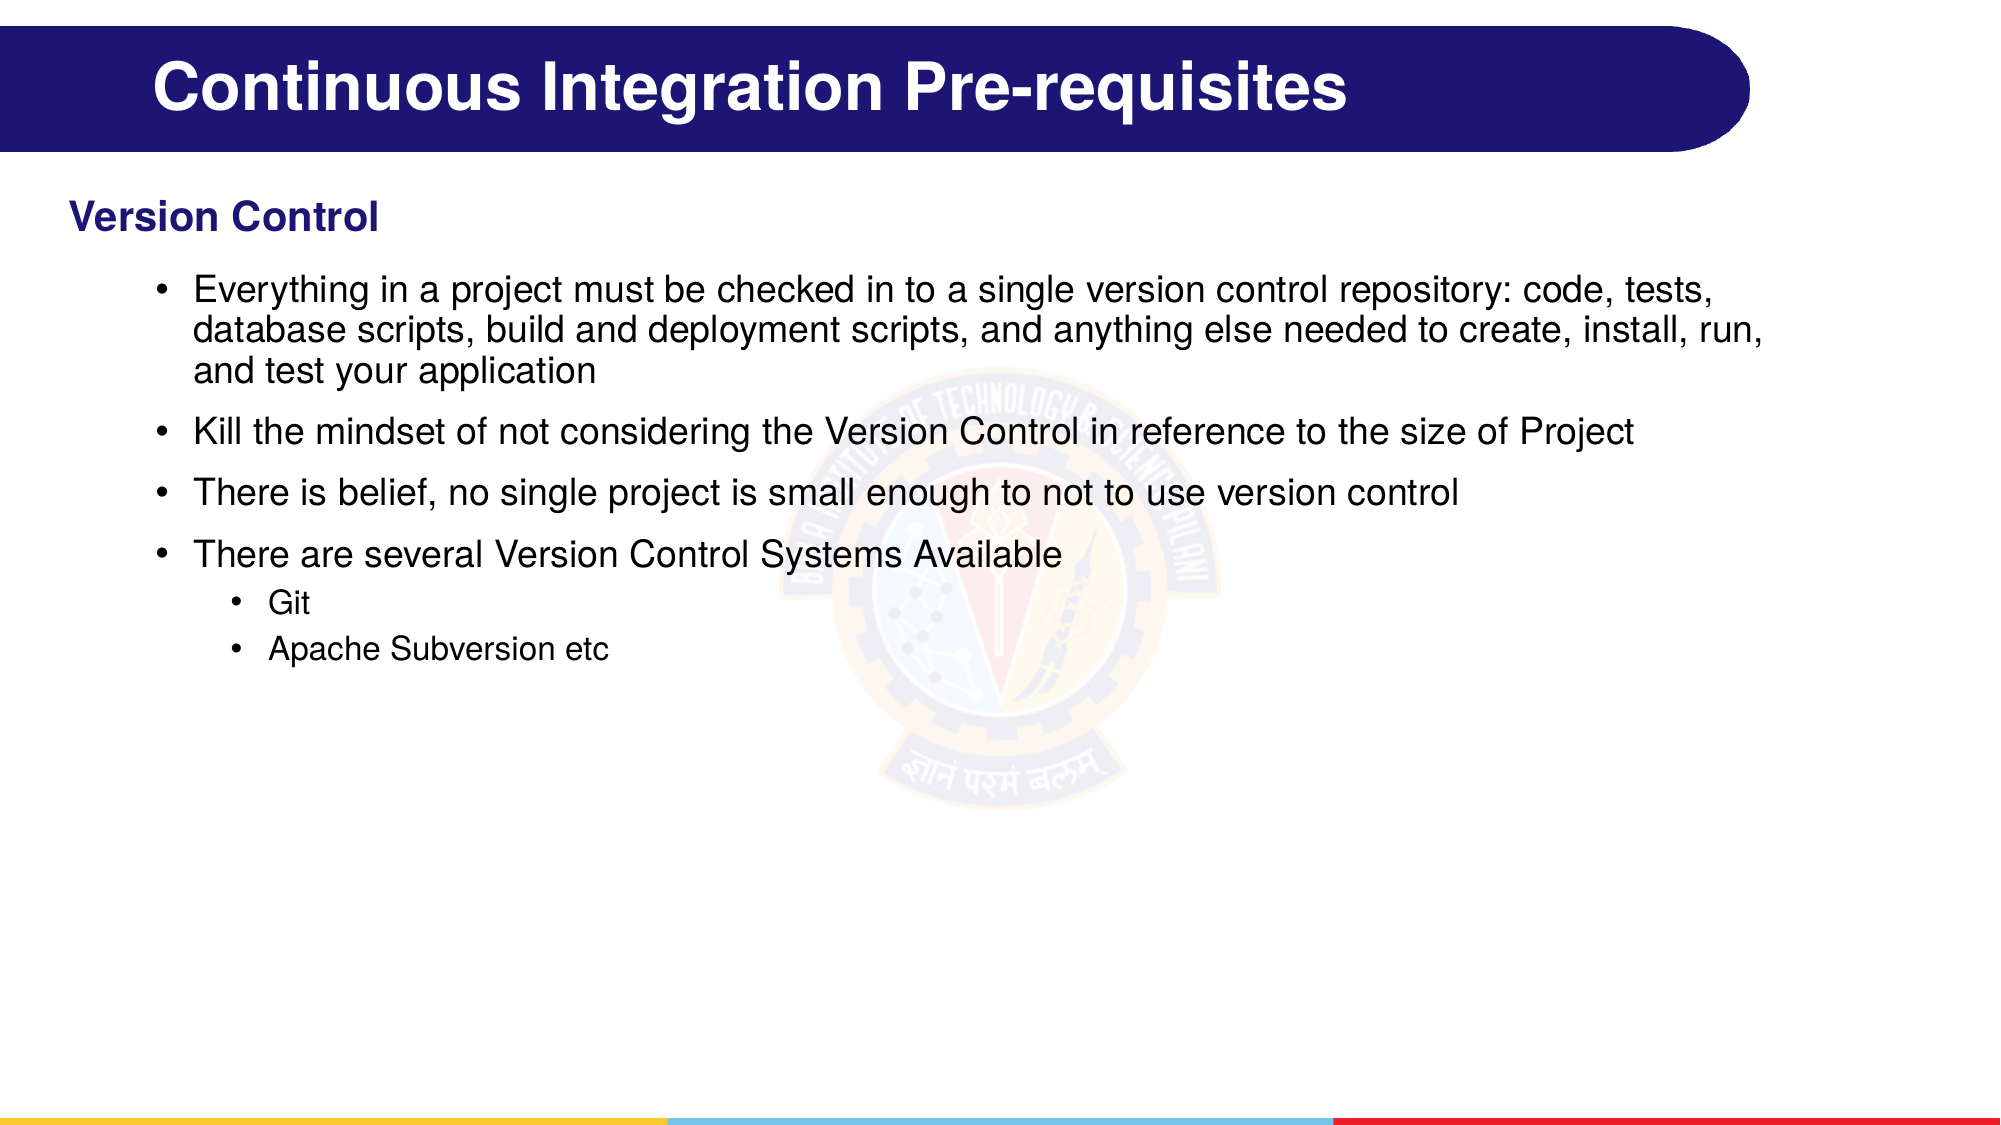

# Continuous Integration Pre-requisites
Version Control
Everything in a project must be checked in to a single version control repository: code, tests, database scripts, build and deployment scripts, and anything else needed to create, install, run, and test your application
Kill the mindset of not considering the Version Control in reference to the size of Project
There is belief, no single project is small enough to not to use version control
There are several Version Control Systems Available
Git
Apache Subversion etc